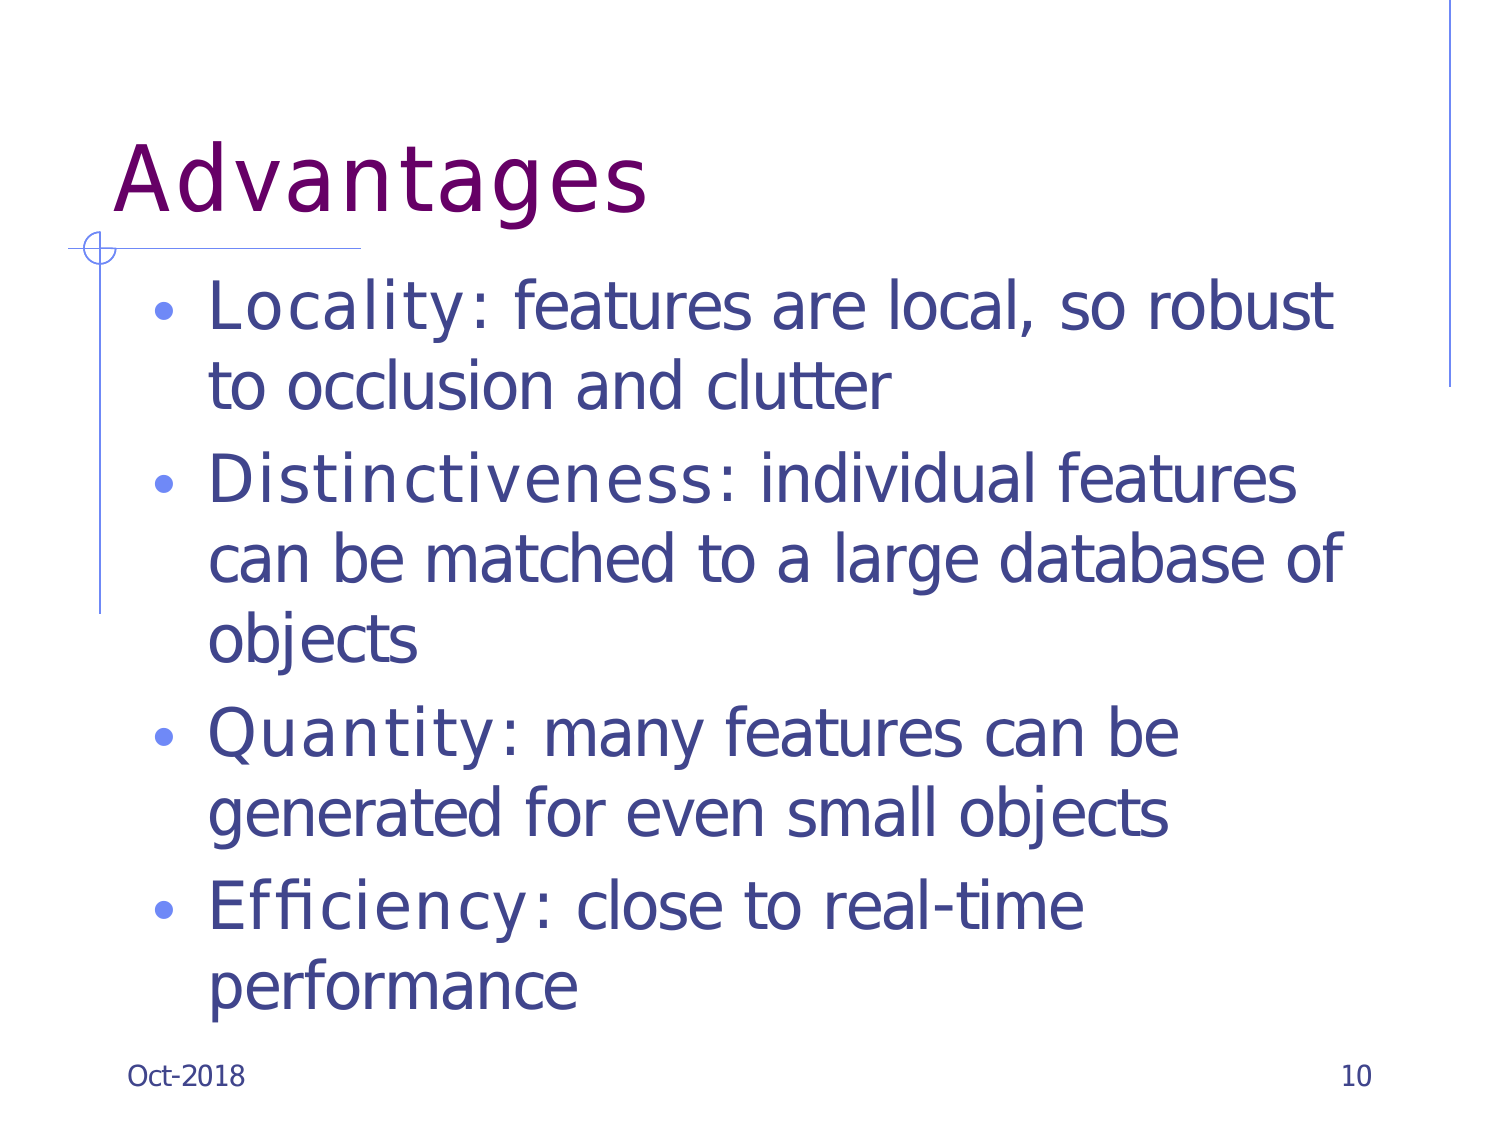

# Advantages
Locality: features are local, so robust to occlusion and clutter
Distinctiveness: individual features can be matched to a large database of objects
Quantity: many features can be generated for even small objects
Efficiency: close to real-time performance
Oct-2018
10